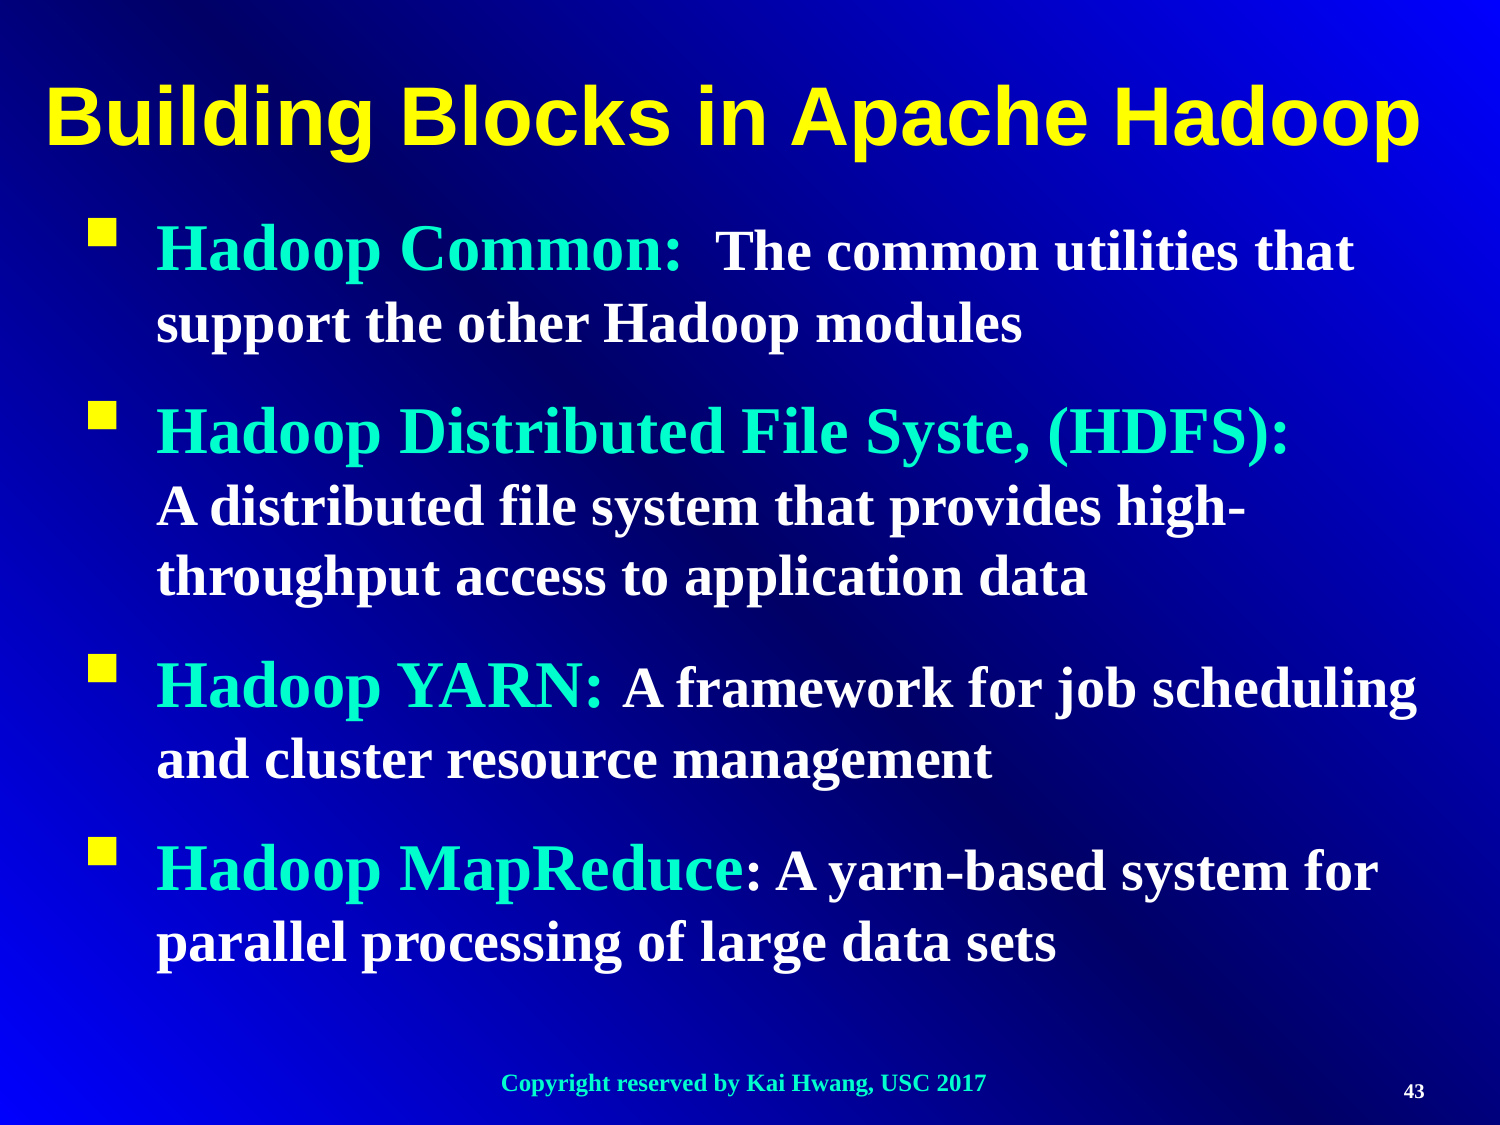

Building Blocks in Apache Hadoop
Hadoop Common:  The common utilities that support the other Hadoop modules
Hadoop Distributed File Syste, (HDFS):
A distributed file system that provides high-throughput access to application data
Hadoop YARN: A framework for job scheduling and cluster resource management
Hadoop MapReduce: A yarn-based system for parallel processing of large data sets